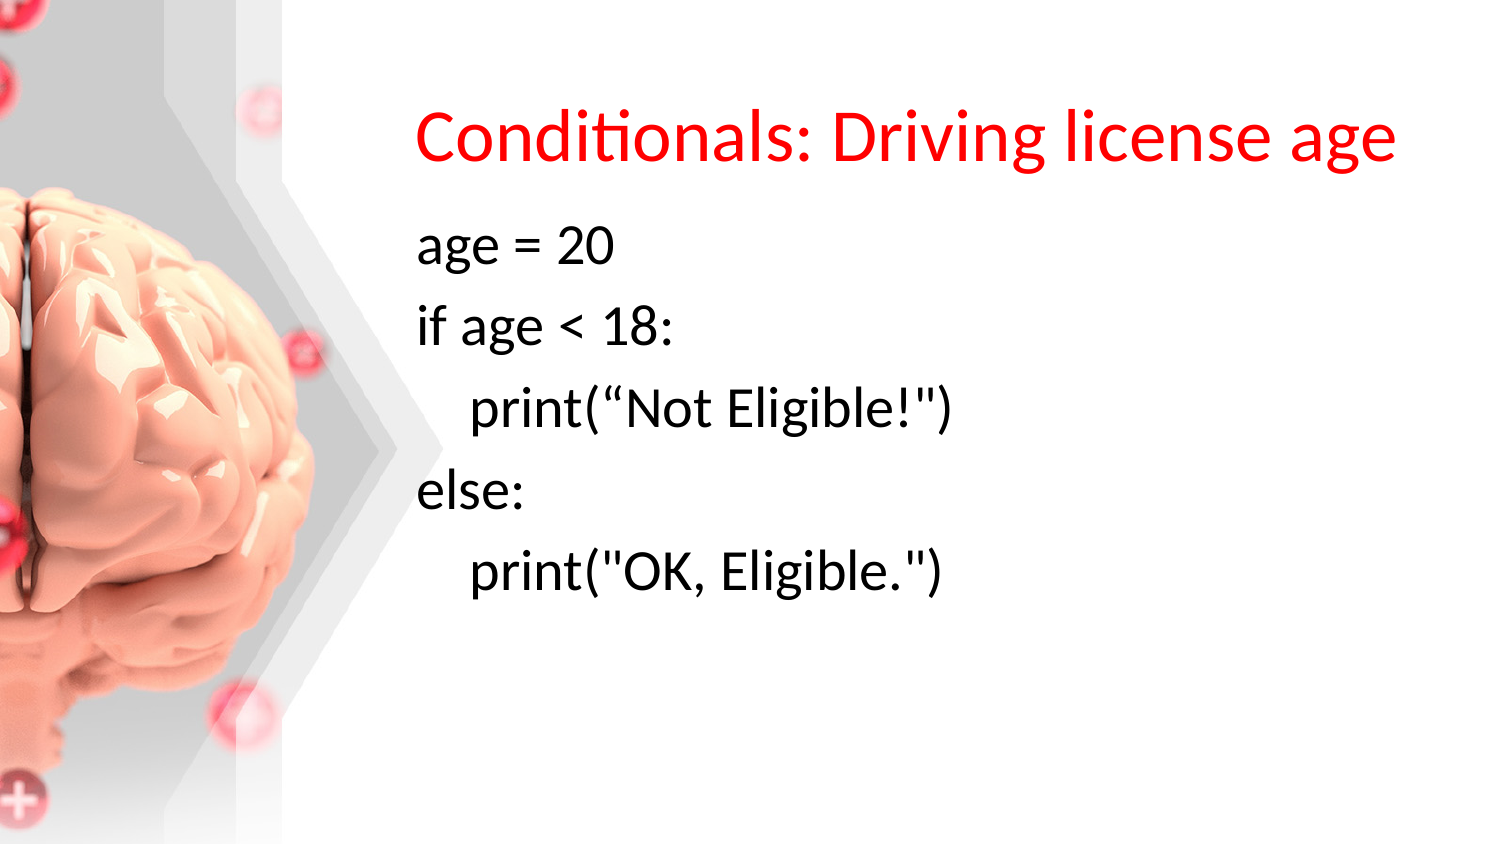

# Conditionals: Driving license age
age = 20
if age < 18:
    print(“Not Eligible!")
else:
    print("OK, Eligible.")